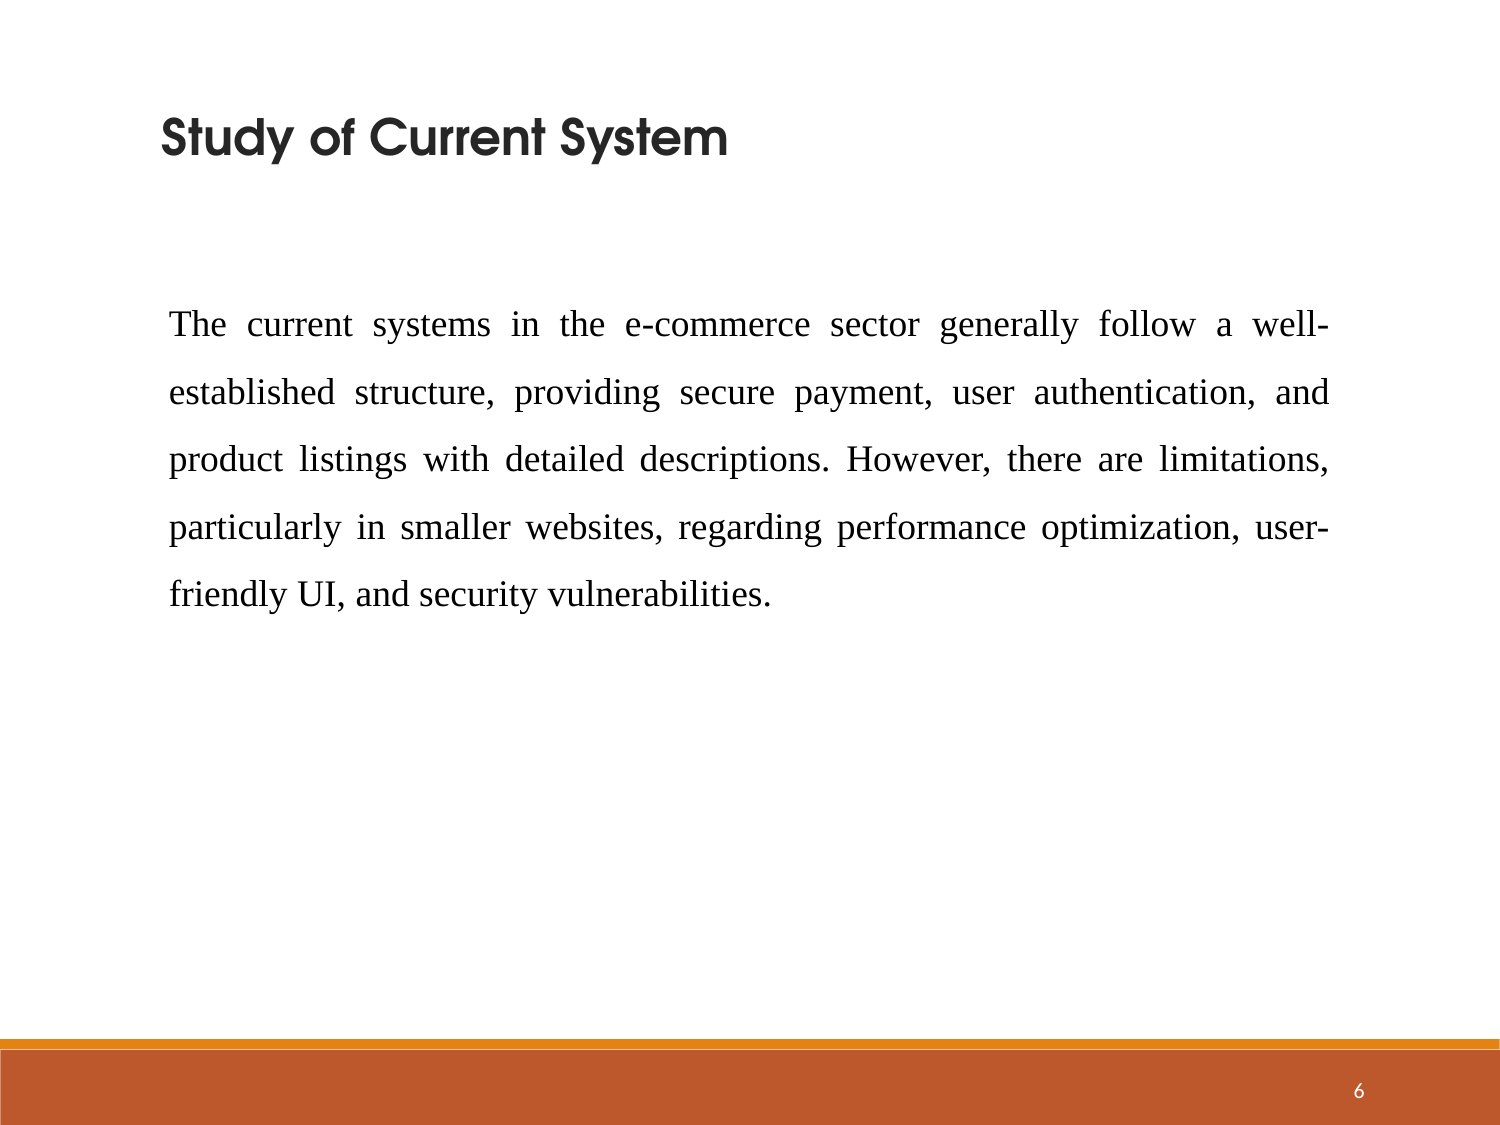

Study of Current System
The current systems in the e-commerce sector generally follow a well-established structure, providing secure payment, user authentication, and product listings with detailed descriptions. However, there are limitations, particularly in smaller websites, regarding performance optimization, user-friendly UI, and security vulnerabilities.
6